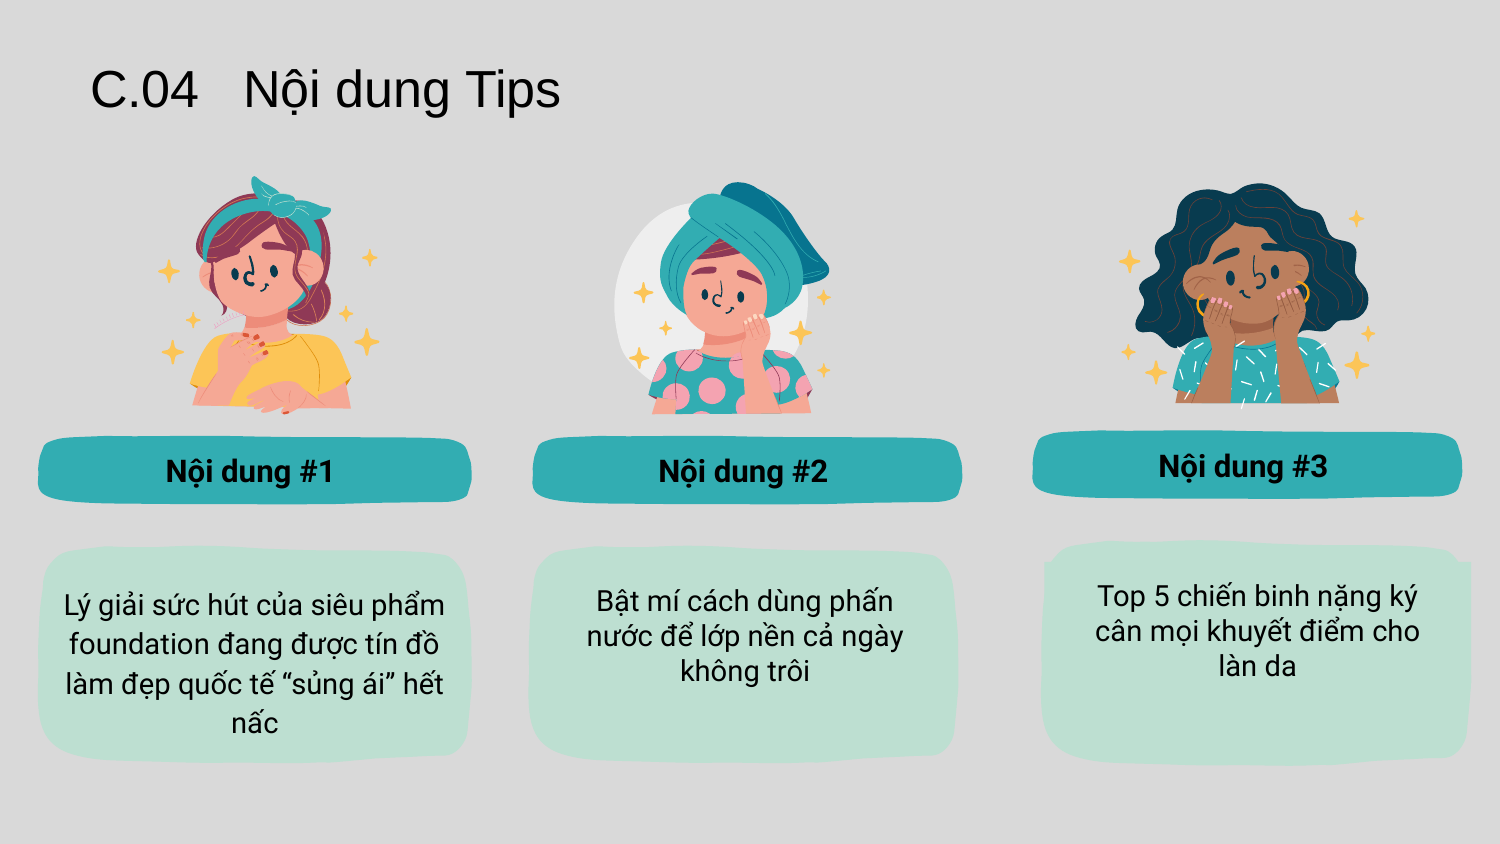

# C.04   Nội dung Tips

Nội dung #1
Nội dung #2

Lý giải sức hút của siêu phẩm foundation đang được tín đồ làm đẹp quốc tế “sủng ái” hết nấc

Bật mí cách dùng phấn nước để lớp nền cả ngày không trôi

Nội dung #3

Top 5 chiến binh nặng ký cân mọi khuyết điểm cho làn da